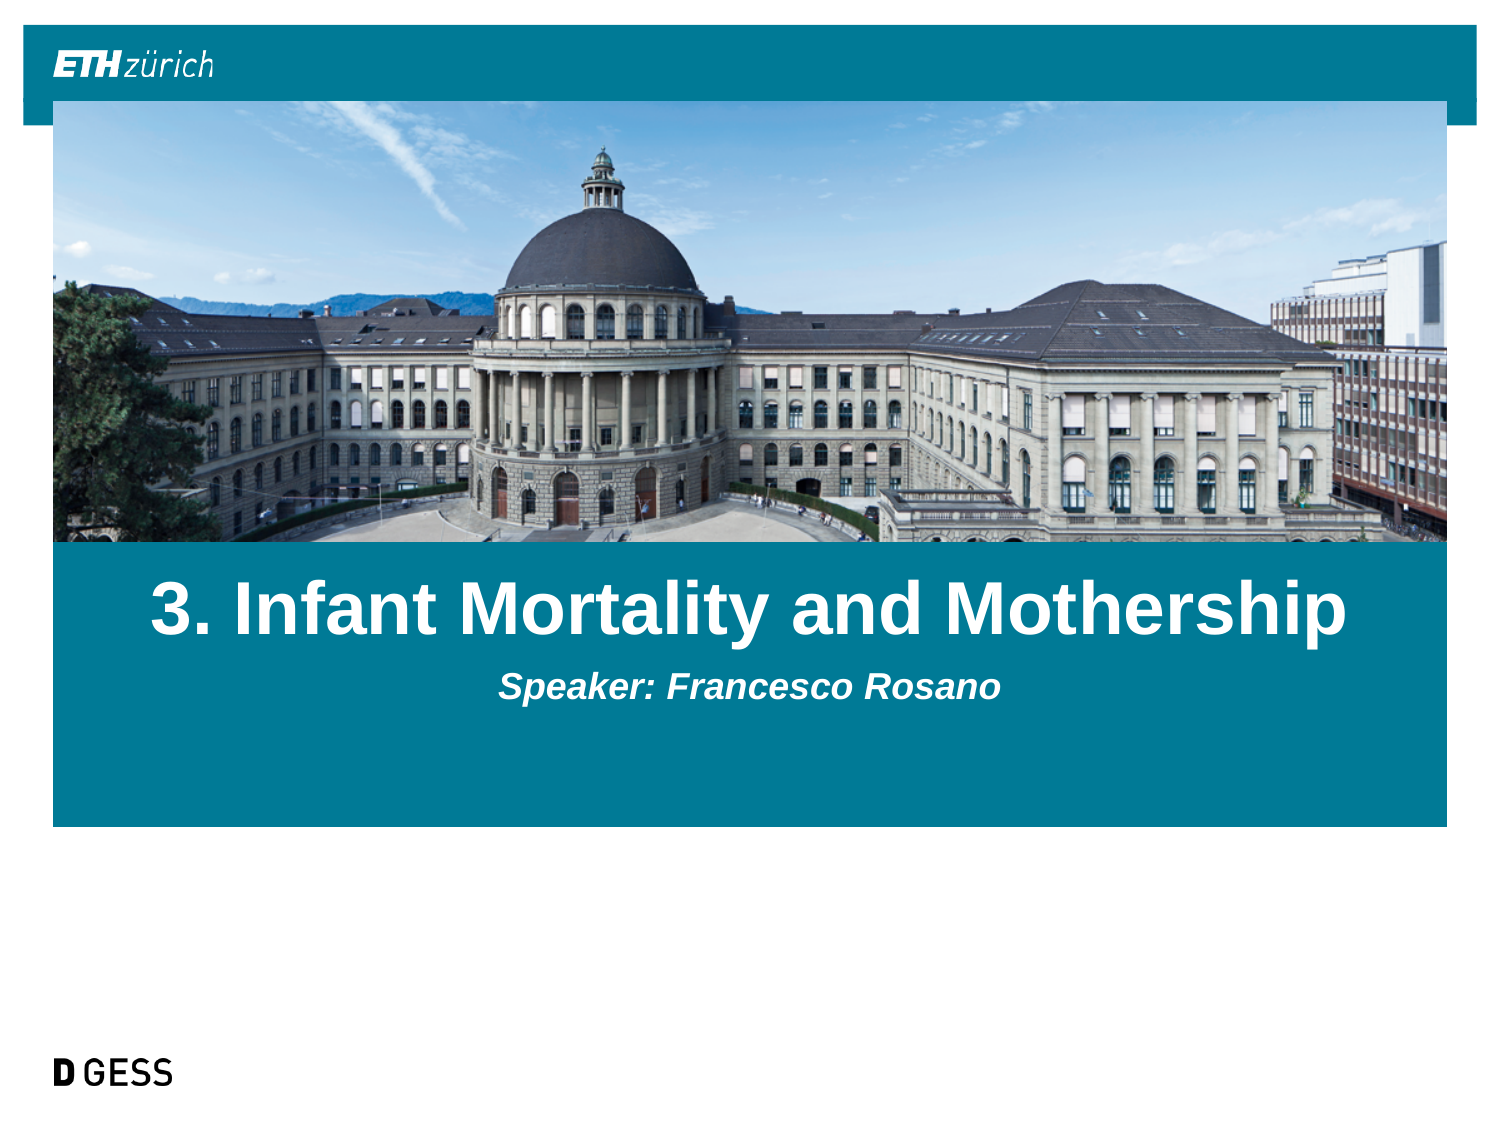

3. Infant Mortality and Mothership
Speaker: Francesco Rosano